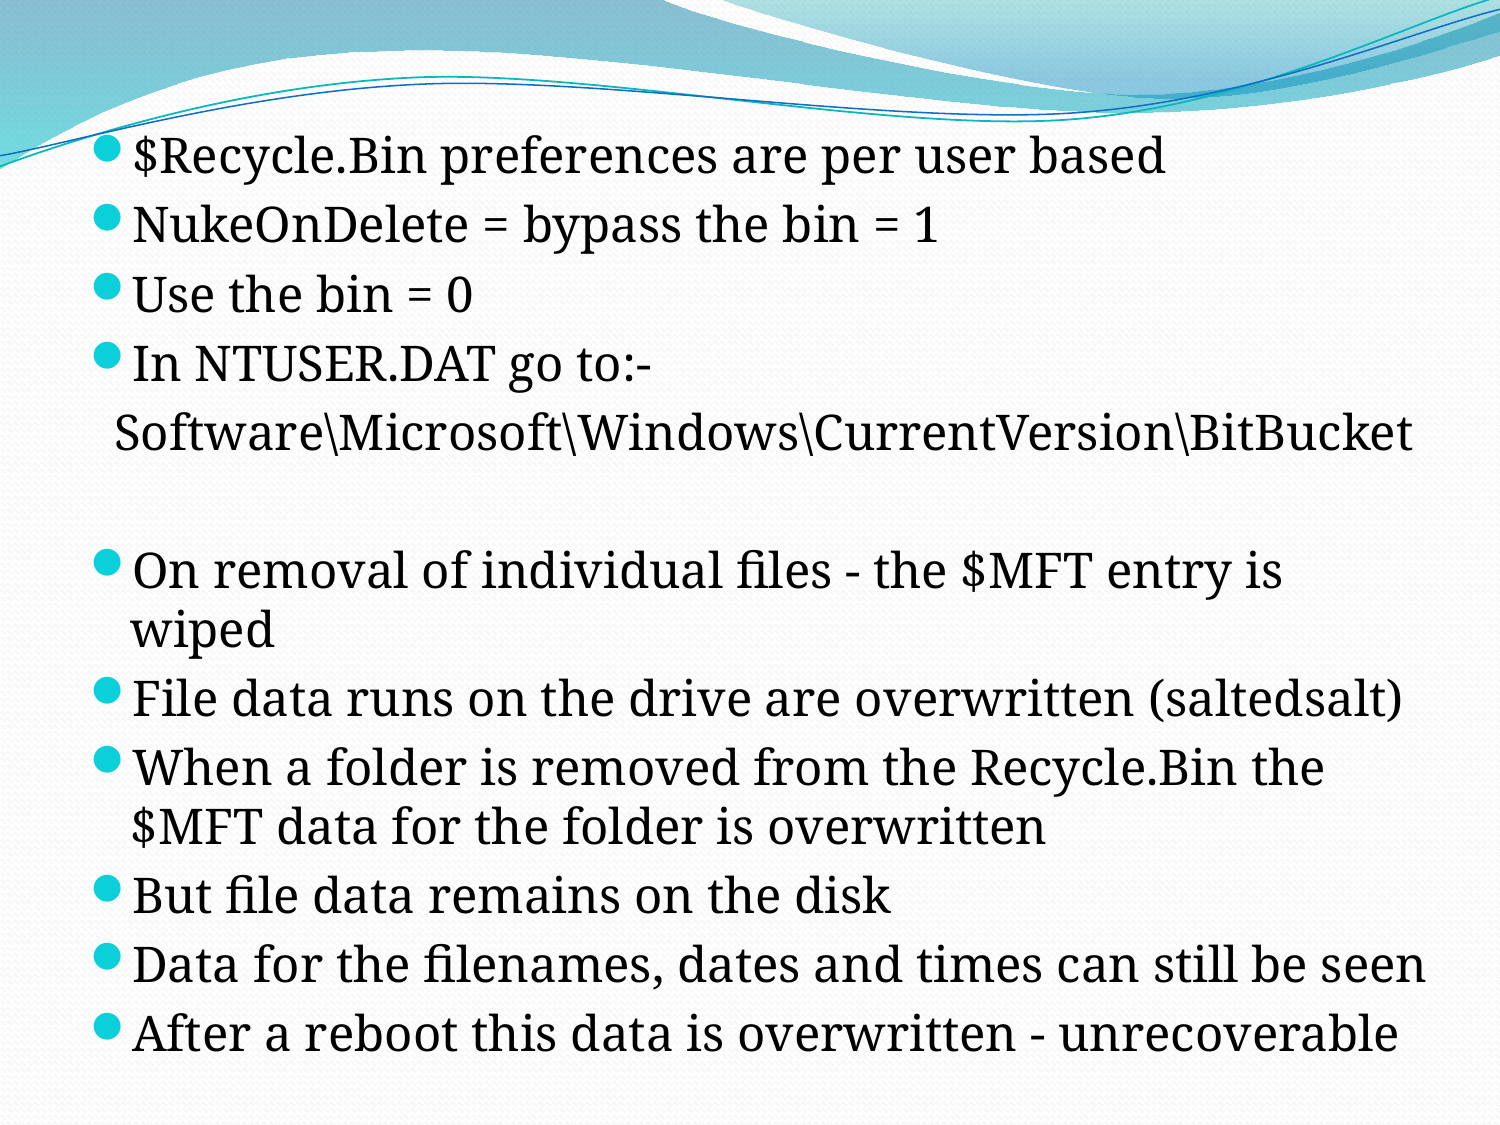

$Recycle.Bin preferences are per user based
NukeOnDelete = bypass the bin = 1
Use the bin = 0
In NTUSER.DAT go to:-
Software\Microsoft\Windows\CurrentVersion\BitBucket

On removal of individual files - the $MFT entry is wiped
File data runs on the drive are overwritten (saltedsalt)
When a folder is removed from the Recycle.Bin the $MFT data for the folder is overwritten
But file data remains on the disk
Data for the filenames, dates and times can still be seen
After a reboot this data is overwritten - unrecoverable